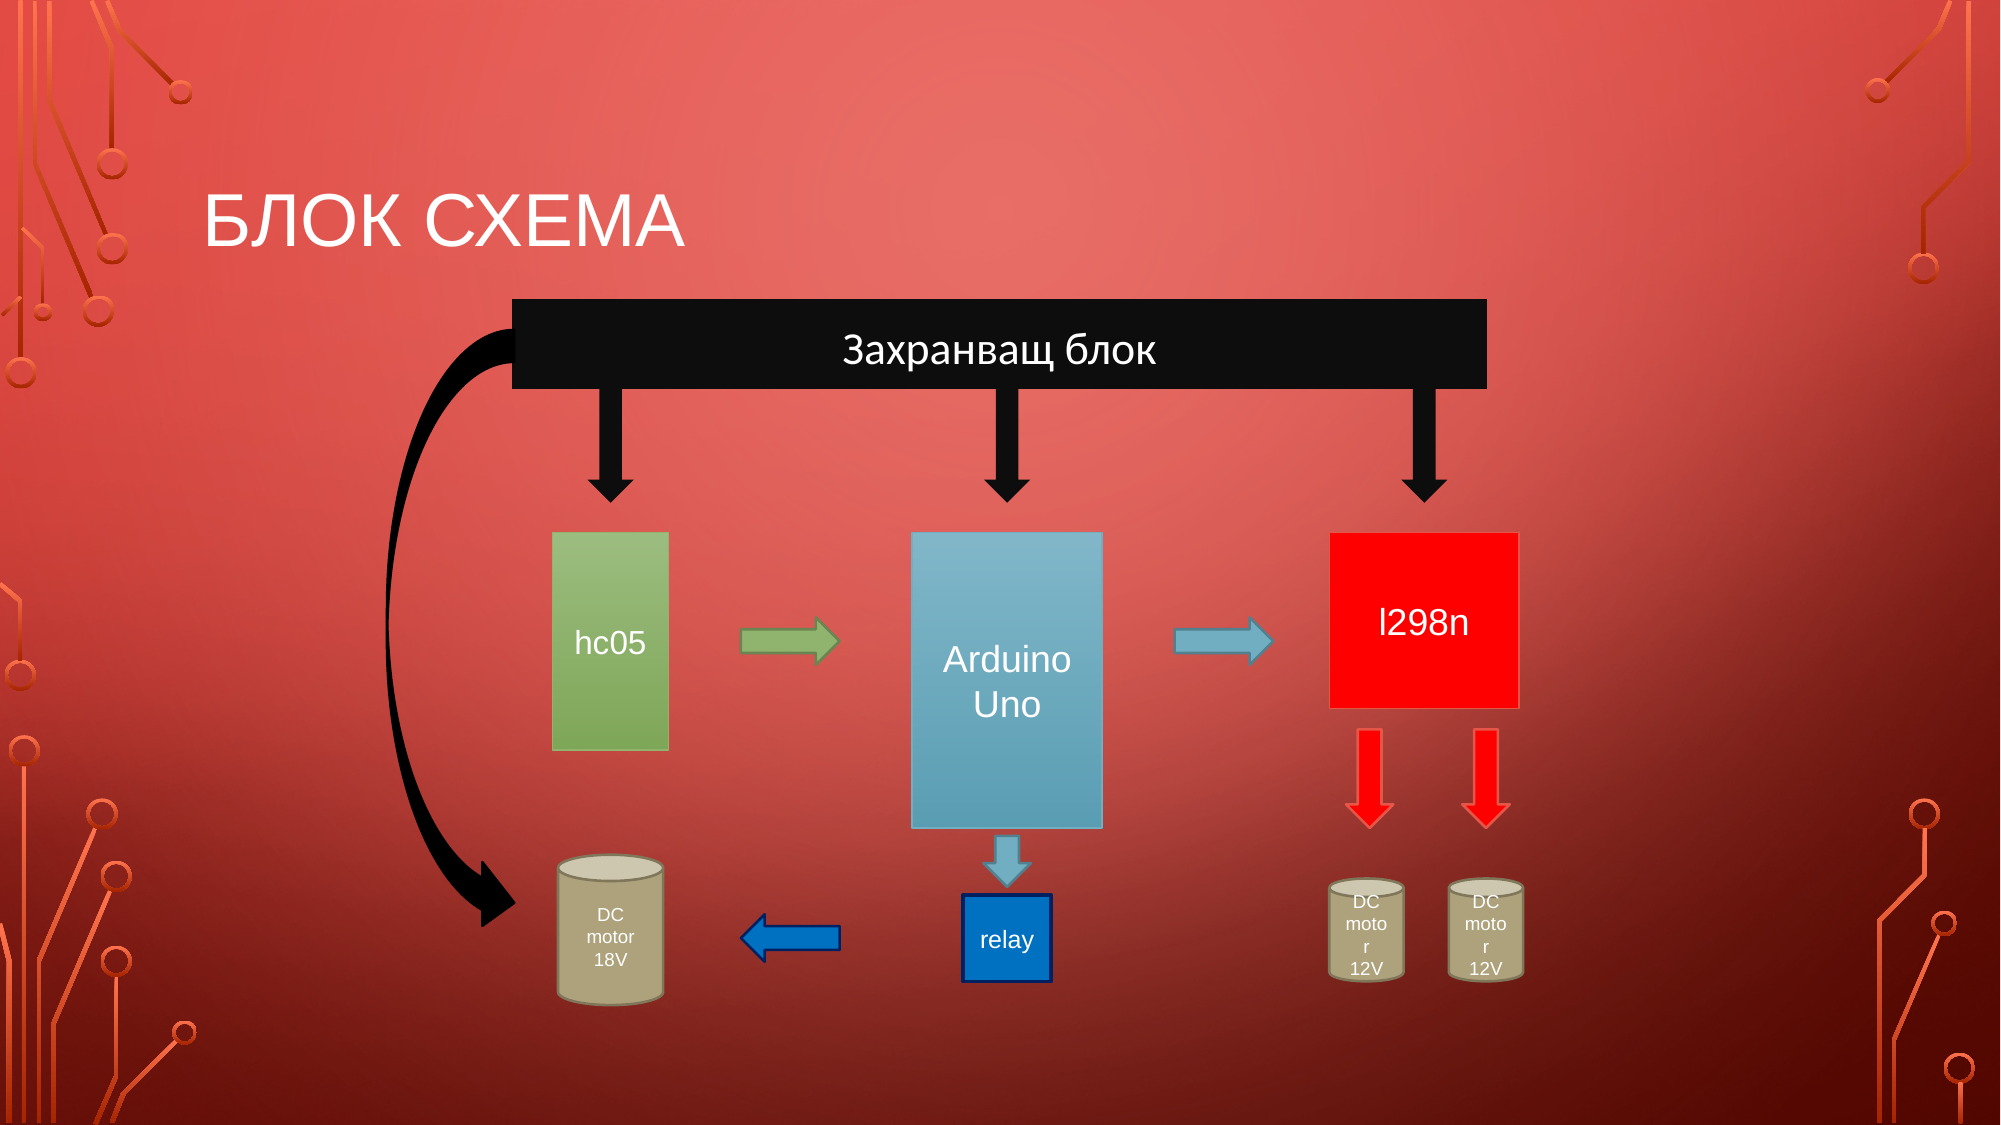

# Блок схема
Захранващ блок

hc05
Arduino Uno
l298n

DC motor 18V
DC motor 12V
DC motor 12V
relay